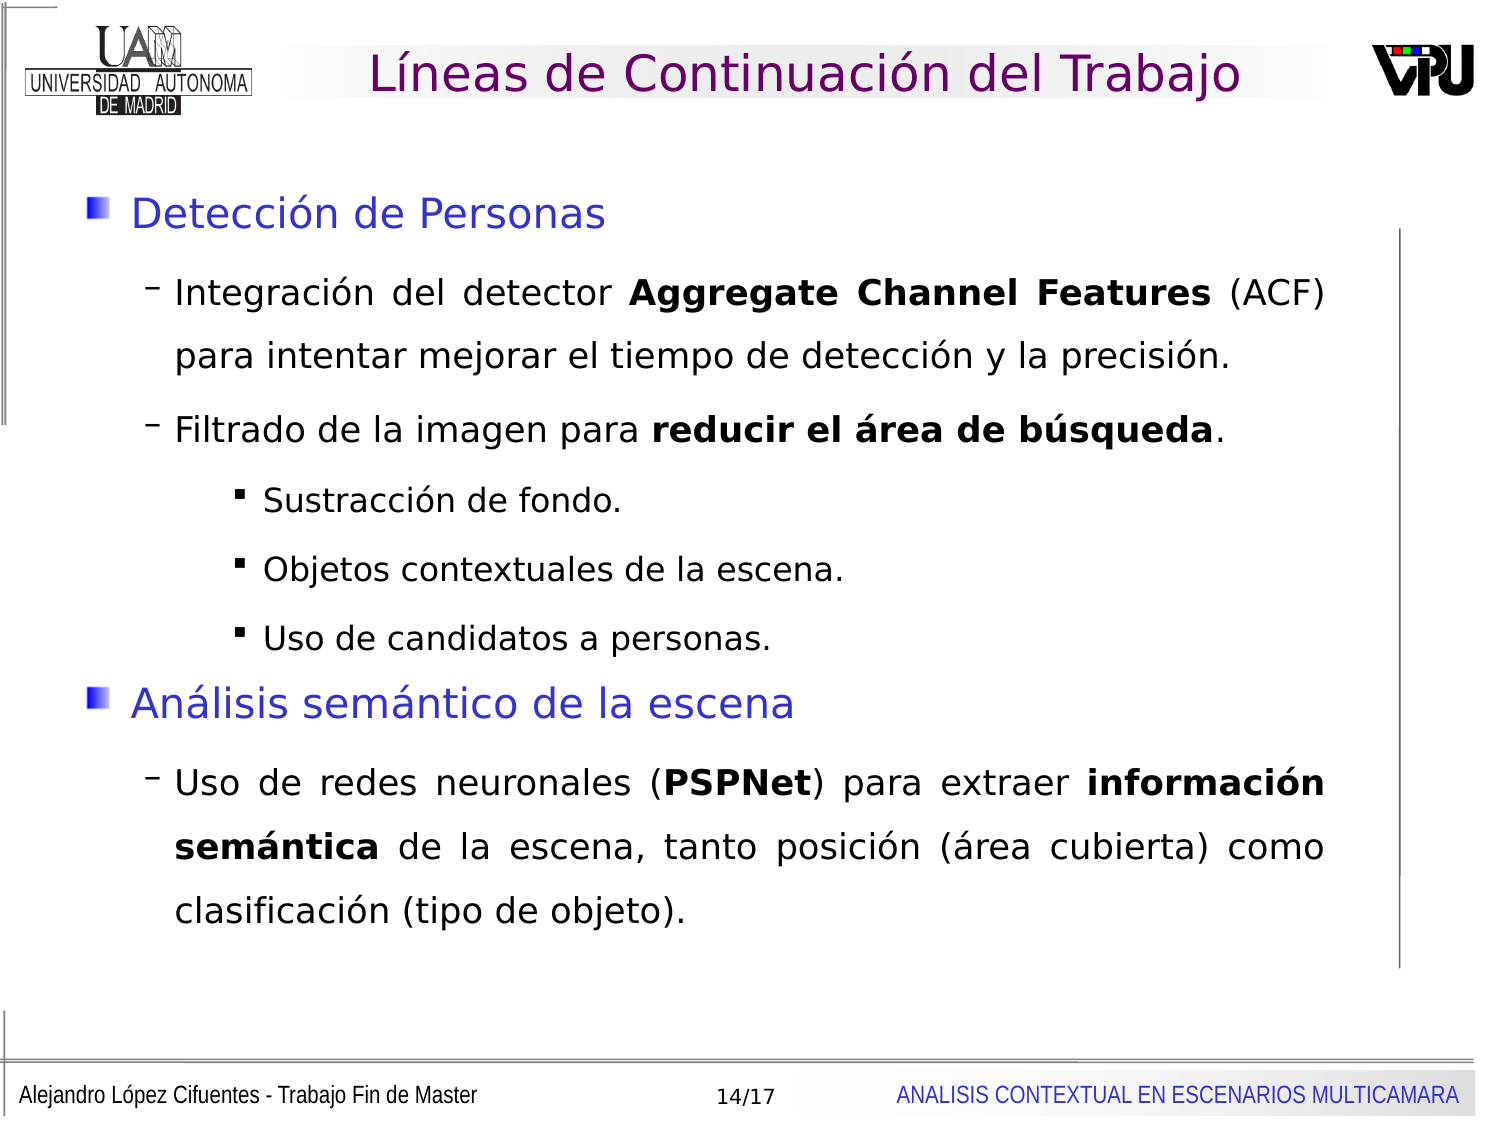

# Líneas de Continuación del Trabajo
 Detección de Personas
Integración del detector Aggregate Channel Features (ACF) para intentar mejorar el tiempo de detección y la precisión.
Filtrado de la imagen para reducir el área de búsqueda.
Sustracción de fondo.
Objetos contextuales de la escena.
Uso de candidatos a personas.
 Análisis semántico de la escena
Uso de redes neuronales (PSPNet) para extraer información semántica de la escena, tanto posición (área cubierta) como clasificación (tipo de objeto).